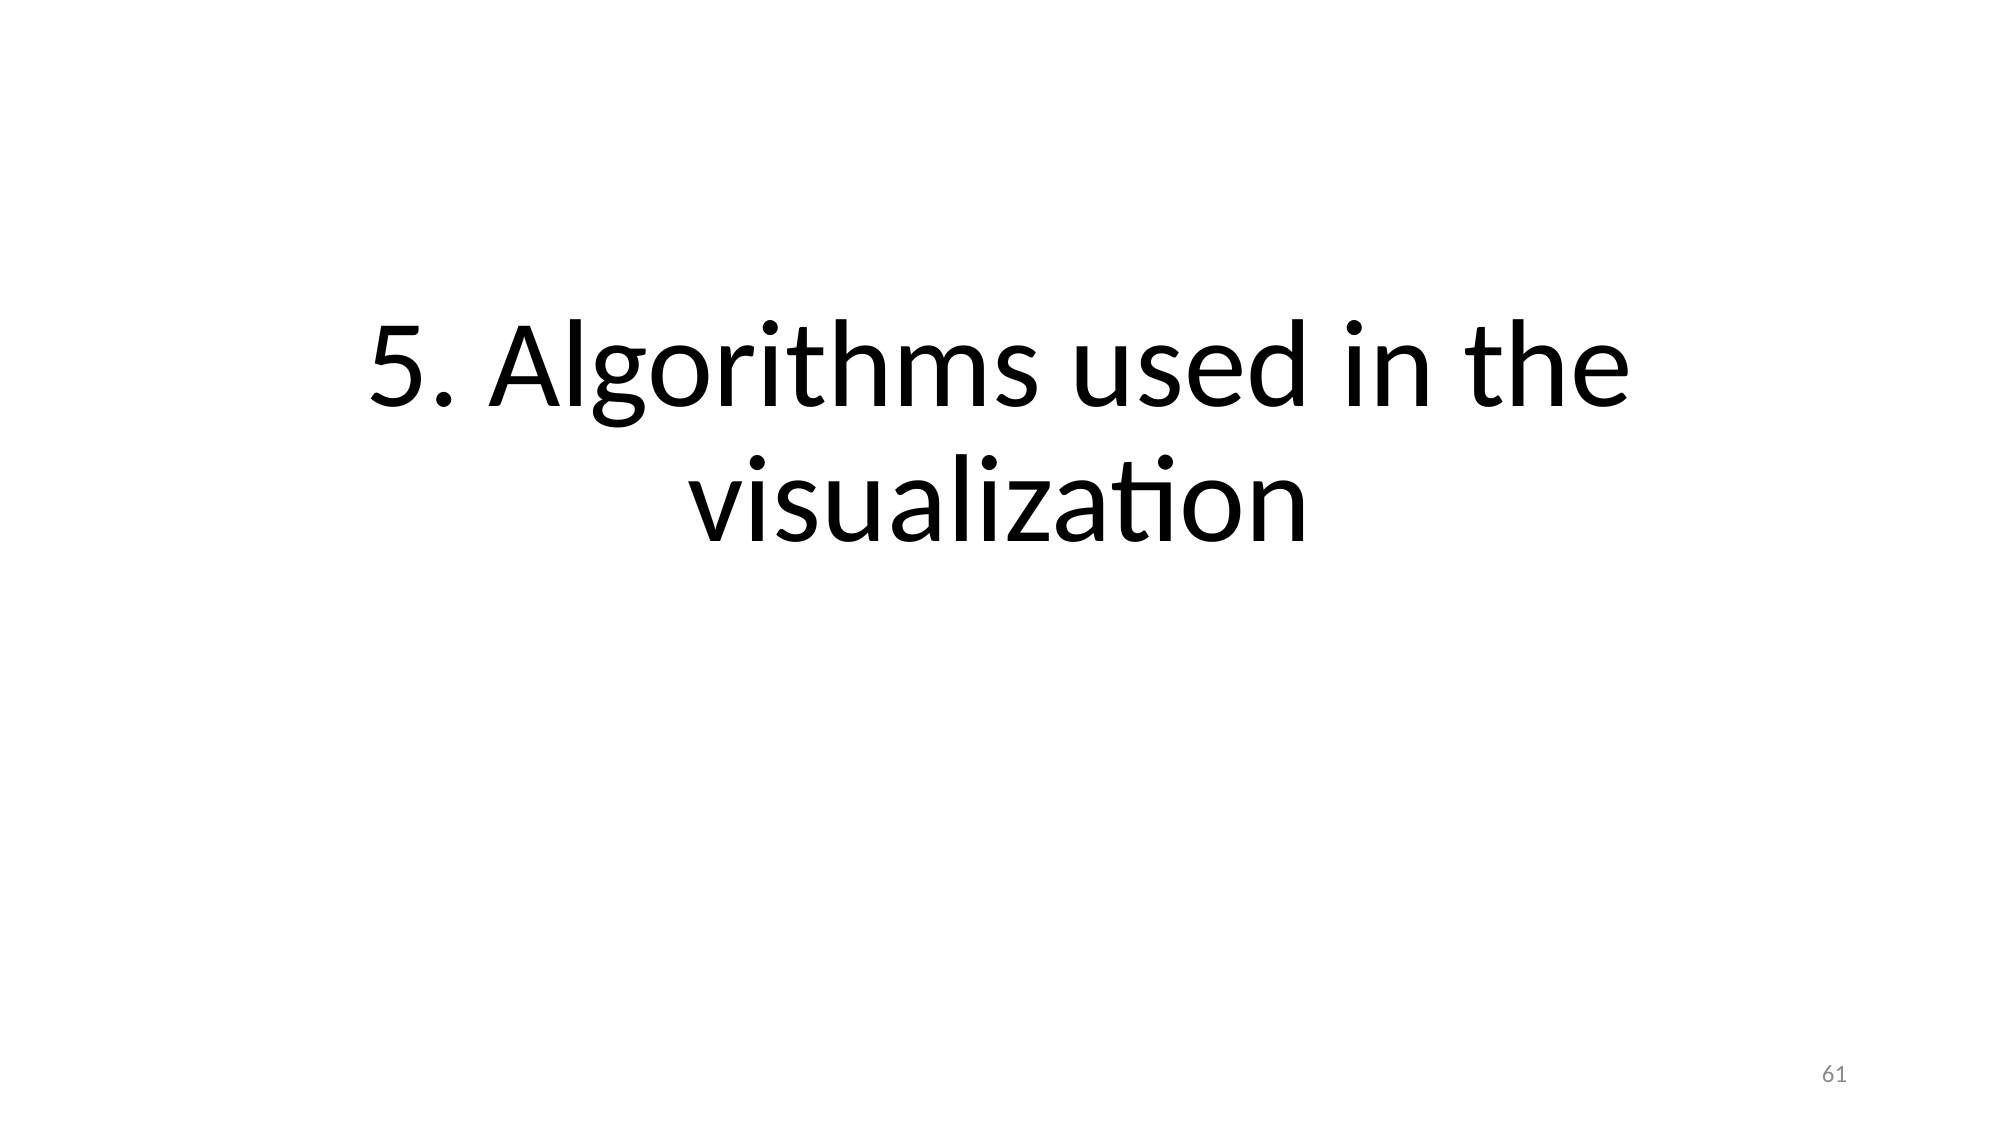

# 5. Algorithms used in the visualization

61